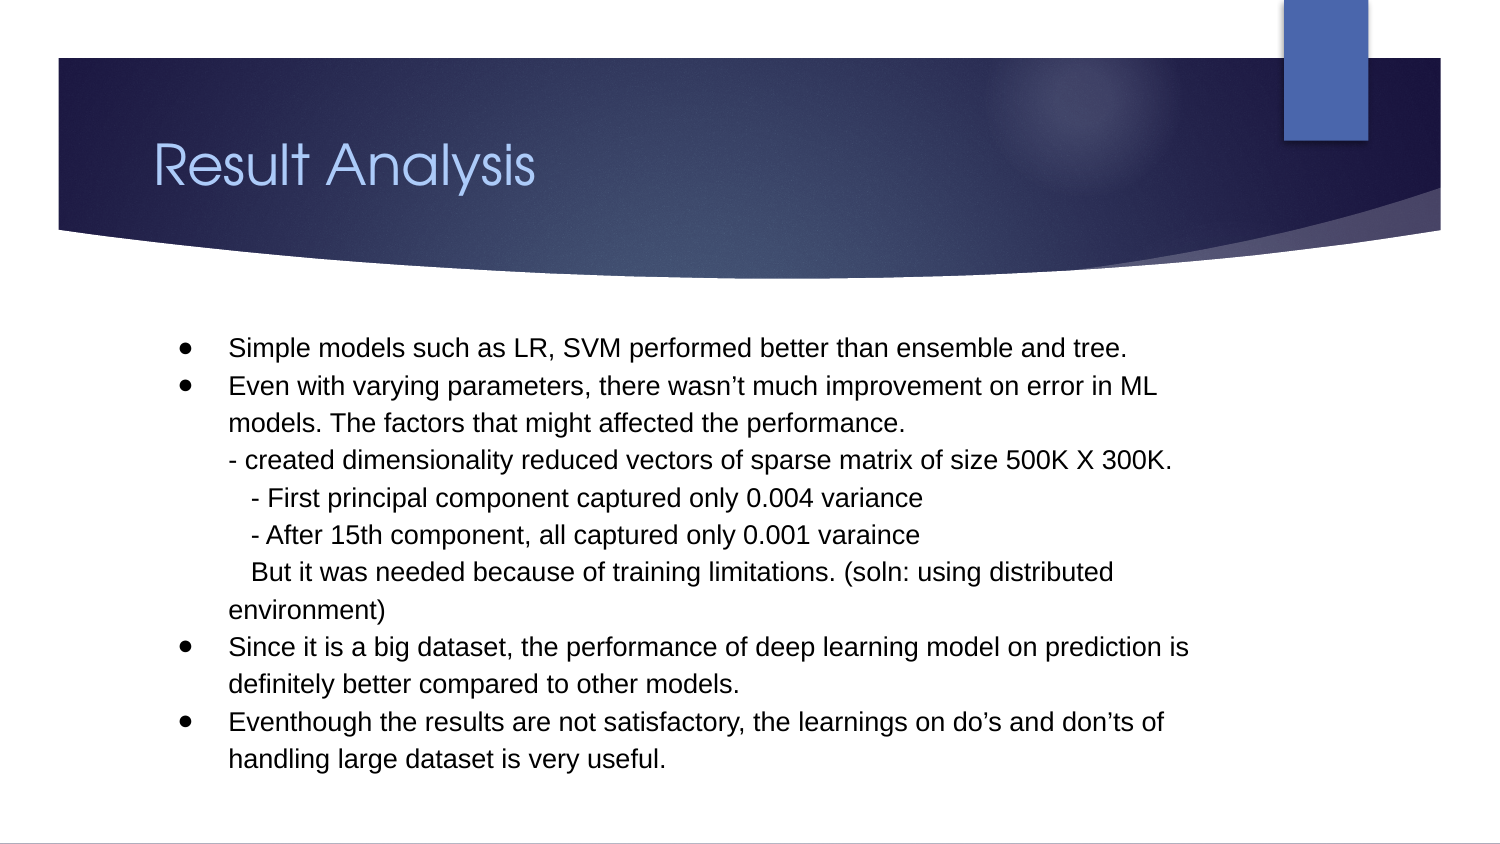

# Result Analysis
Simple models such as LR, SVM performed better than ensemble and tree.
Even with varying parameters, there wasn’t much improvement on error in ML models. The factors that might affected the performance.
- created dimensionality reduced vectors of sparse matrix of size 500K X 300K.
   - First principal component captured only 0.004 variance
   - After 15th component, all captured only 0.001 varaince
   But it was needed because of training limitations. (soln: using distributed environment)
Since it is a big dataset, the performance of deep learning model on prediction is definitely better compared to other models.
Eventhough the results are not satisfactory, the learnings on do’s and don’ts of handling large dataset is very useful.